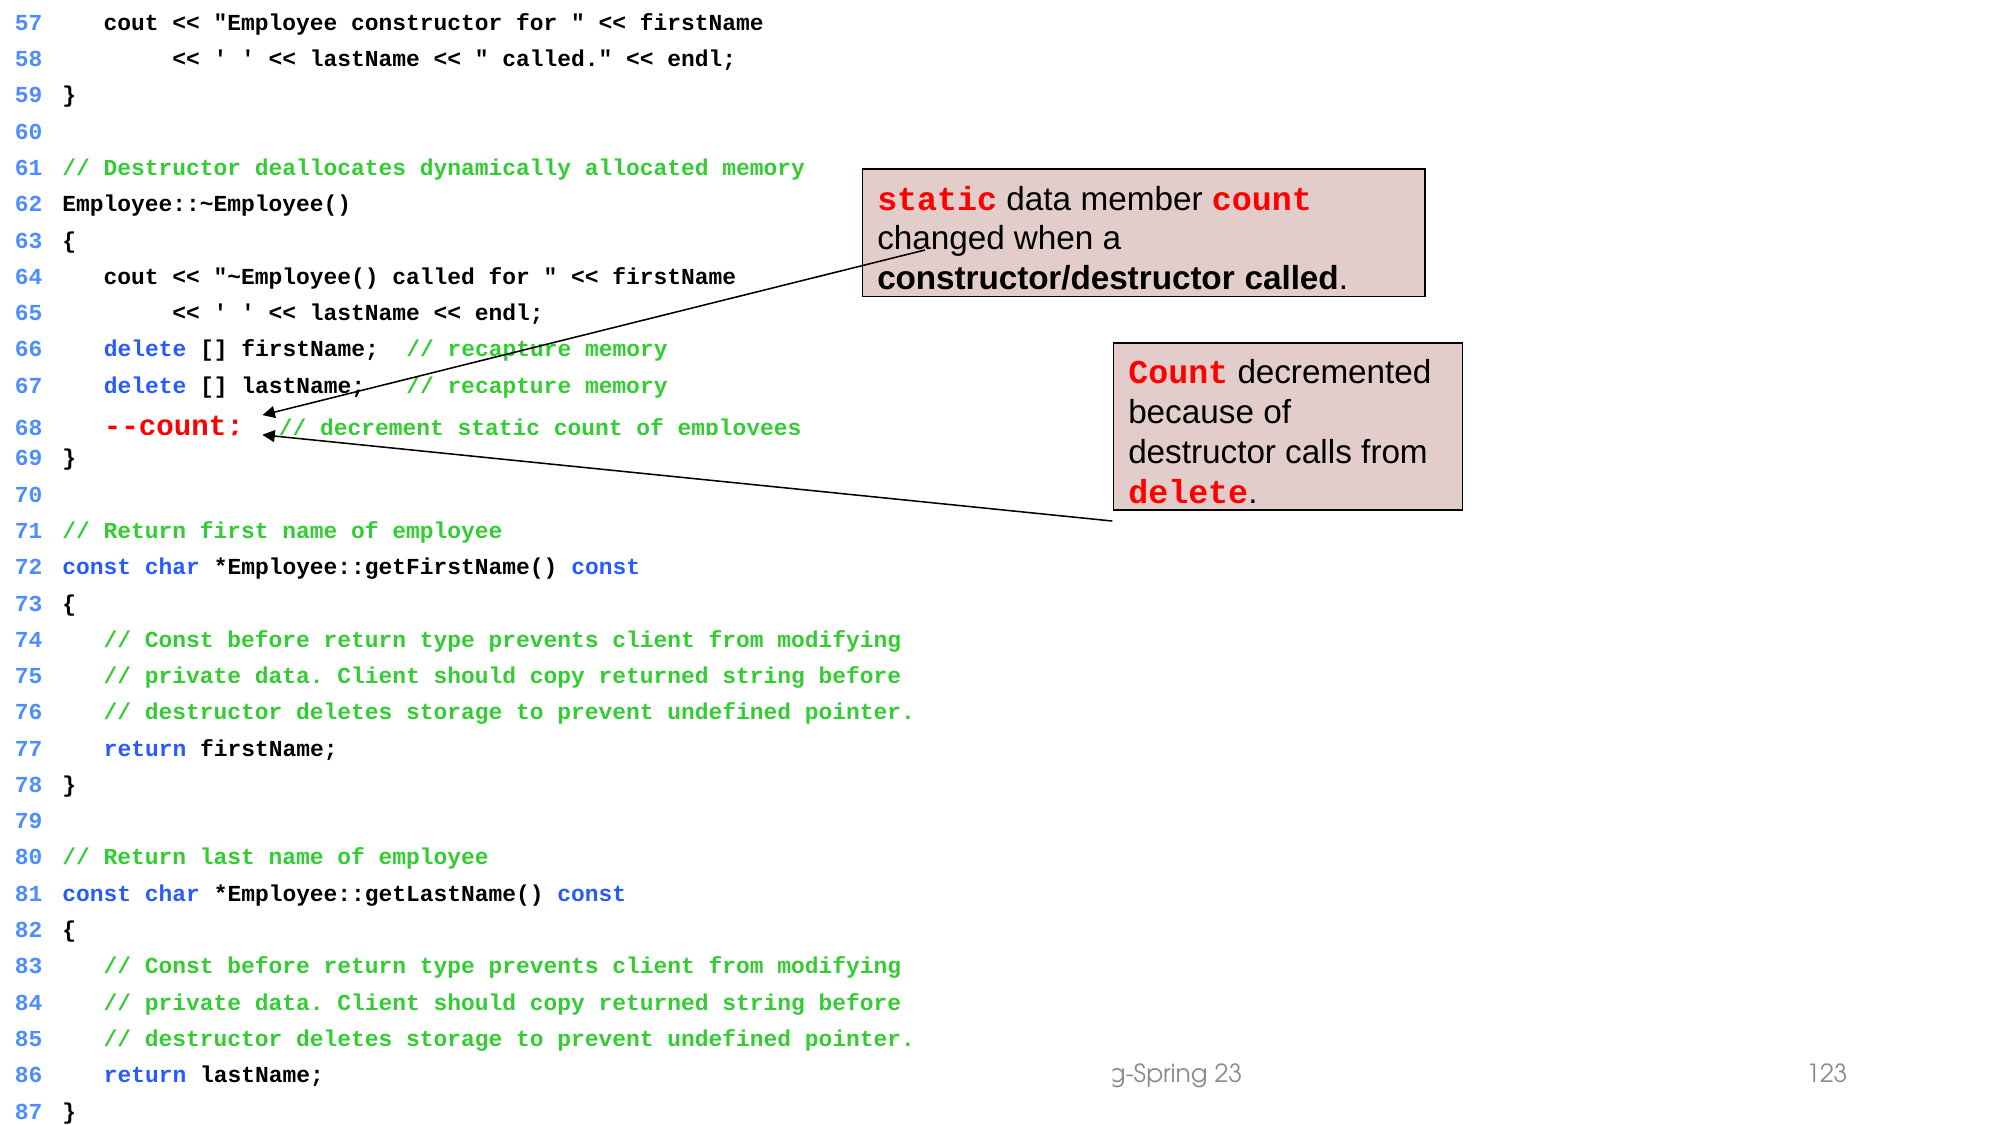

57	   cout << "Employee constructor for " << firstName

	58	        << ' ' << lastName << " called." << endl;

	59	}

	60

	61	// Destructor deallocates dynamically allocated memory

	62	Employee::~Employee()

	63	{

	64	   cout << "~Employee() called for " << firstName

	65	        << ' ' << lastName << endl;

	66	   delete [] firstName;  // recapture memory

	67	   delete [] lastName;   // recapture memory

	68	   --count;  // decrement static count of employees

	69	}

	70

	71	// Return first name of employee

	72	const char *Employee::getFirstName() const

	73	{

	74	   // Const before return type prevents client from modifying

	75	   // private data. Client should copy returned string before

	76	   // destructor deletes storage to prevent undefined pointer.

	77	   return firstName;

	78	}

	79

	80	// Return last name of employee

	81	const char *Employee::getLastName() const

	82	{

	83	   // Const before return type prevents client from modifying

	84	   // private data. Client should copy returned string before

	85	   // destructor deletes storage to prevent undefined pointer.

	86	   return lastName;

	87	}

static data member count changed when a constructor/destructor called.

Count decremented because of destructor calls from delete.

Object Oriented Programming-Spring 23
123